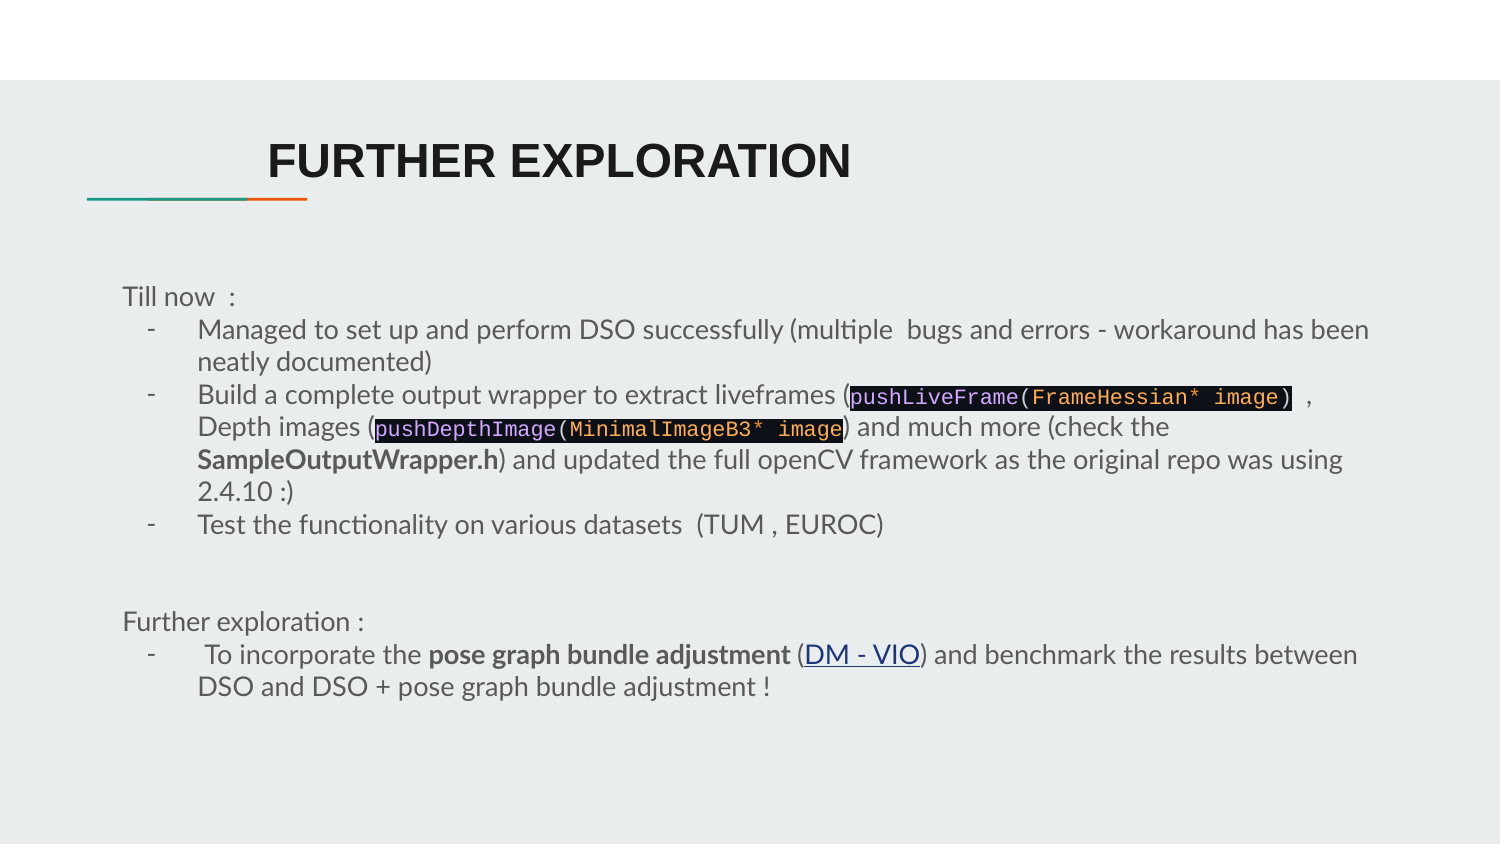

# FURTHER EXPLORATION

Till now  :
Managed to set up and perform DSO successfully (multiple  bugs and errors - workaround has been neatly documented)
Build a complete output wrapper to extract liveframes (pushLiveFrame(FrameHessian* image)  ,
Depth images (pushDepthImage(MinimalImageB3* image) and much more (check the SampleOutputWrapper.h) and updated the full openCV framework as the original repo was using 2.4.10 :)
Test the functionality on various datasets  (TUM , EUROC)

Further exploration :
 To incorporate the pose graph bundle adjustment (DM - VIO) and benchmark the results between DSO and DSO + pose graph bundle adjustment !